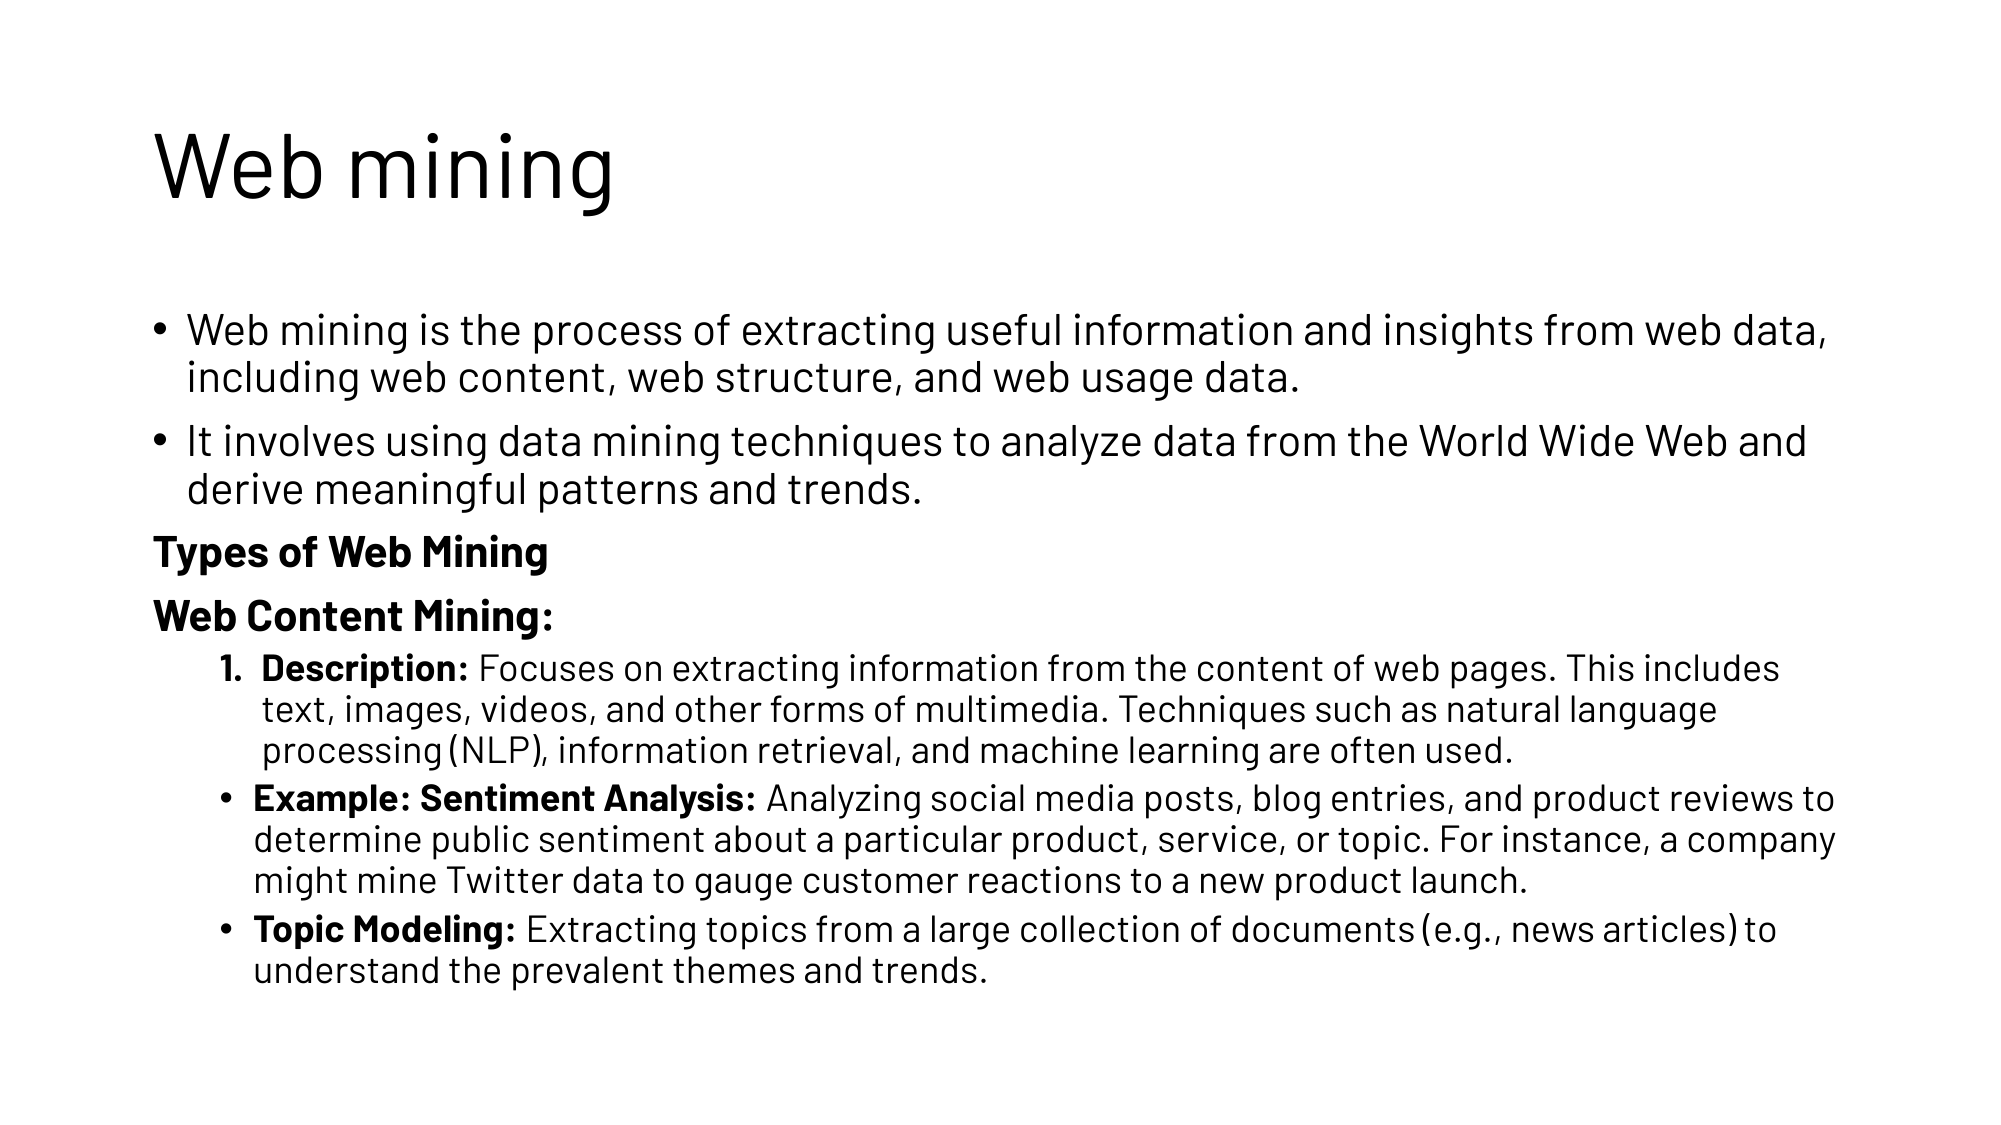

# Web mining
Web mining is the process of extracting useful information and insights from web data, including web content, web structure, and web usage data.
It involves using data mining techniques to analyze data from the World Wide Web and derive meaningful patterns and trends.
Types of Web Mining
Web Content Mining:
Description: Focuses on extracting information from the content of web pages. This includes text, images, videos, and other forms of multimedia. Techniques such as natural language processing (NLP), information retrieval, and machine learning are often used.
Example: Sentiment Analysis: Analyzing social media posts, blog entries, and product reviews to determine public sentiment about a particular product, service, or topic. For instance, a company might mine Twitter data to gauge customer reactions to a new product launch.
Topic Modeling: Extracting topics from a large collection of documents (e.g., news articles) to understand the prevalent themes and trends.